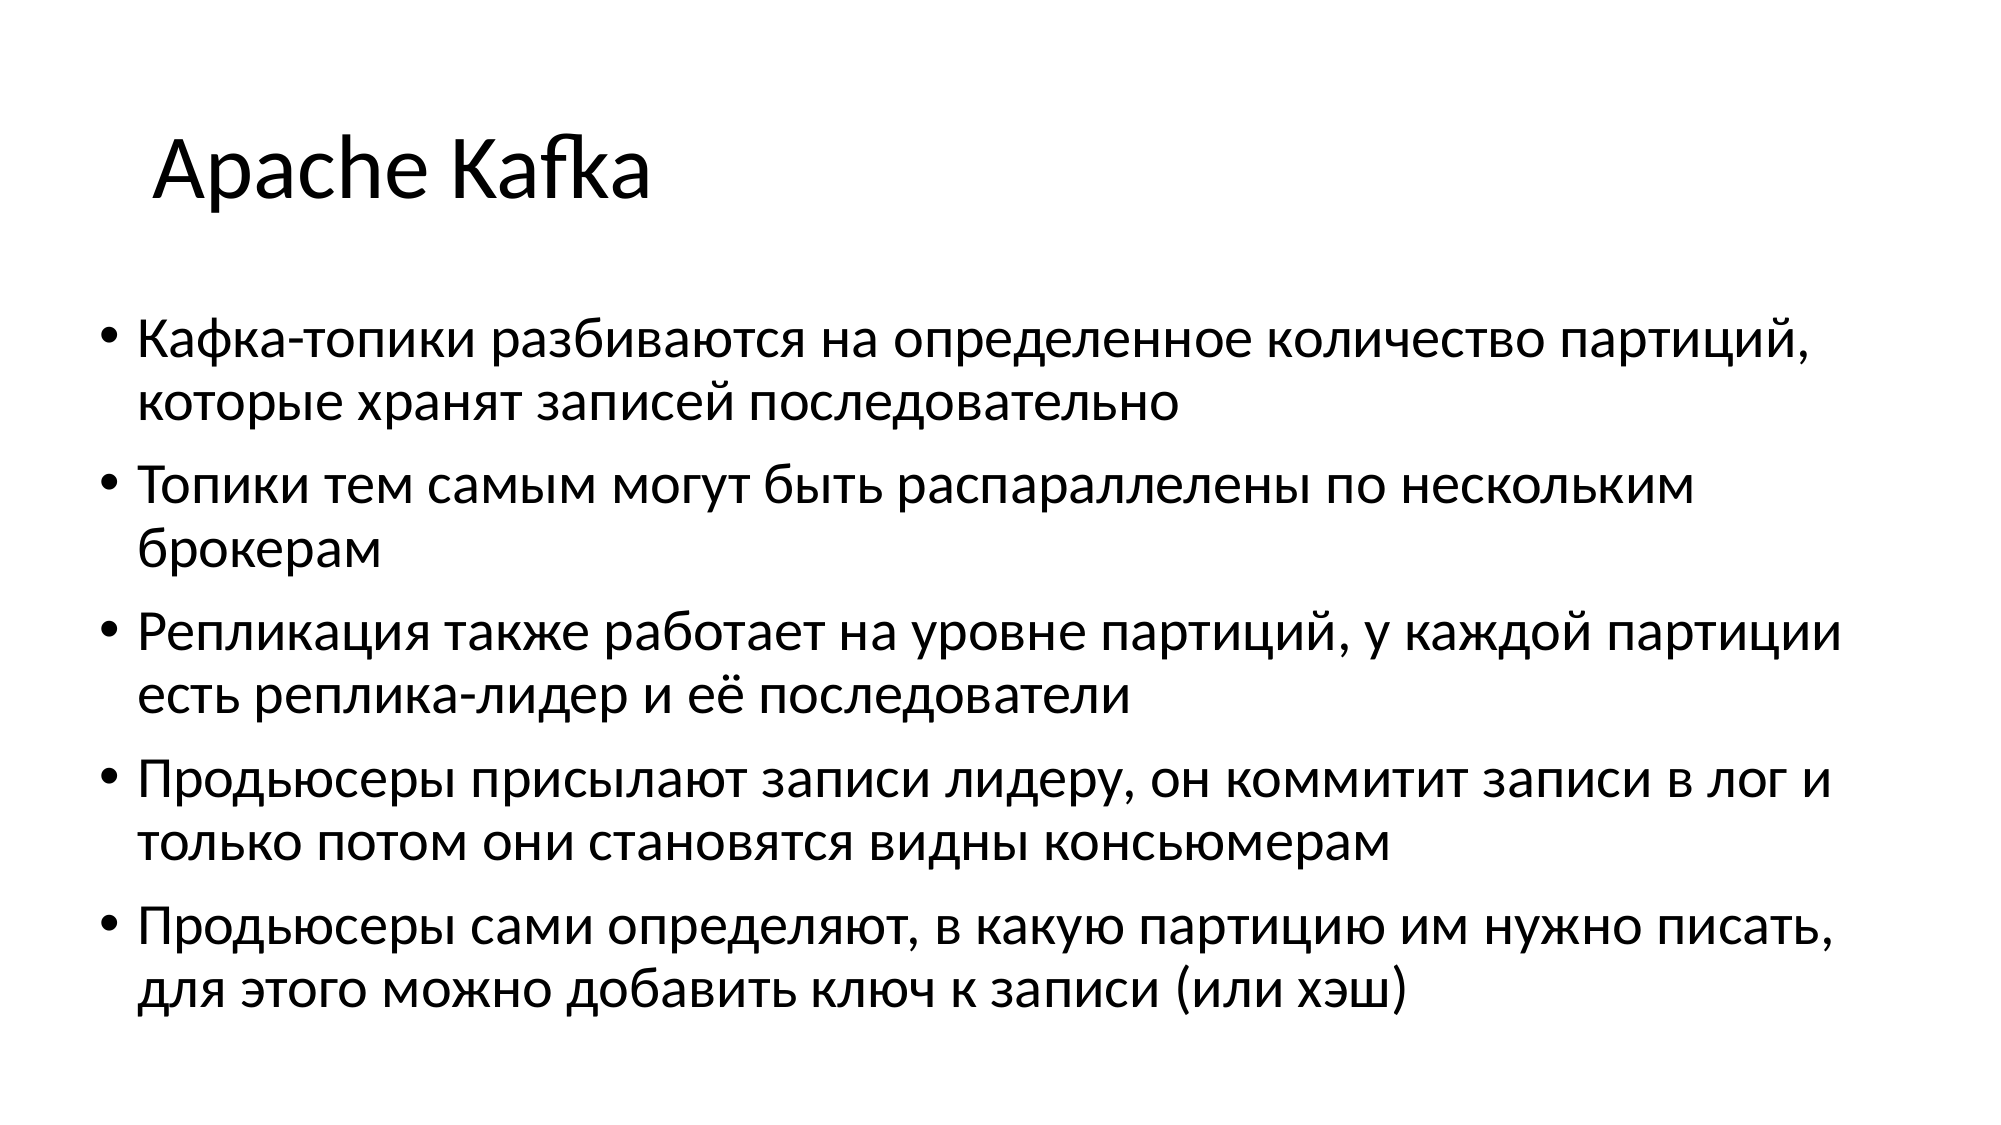

# Apache Kafka
Кафка-топики разбиваются на определенное количество партиций, которые хранят записей последовательно
Топики тем самым могут быть распараллелены по нескольким брокерам
Репликация также работает на уровне партиций, у каждой партиции есть реплика-лидер и её последователи
Продьюсеры присылают записи лидеру, он коммитит записи в лог и только потом они становятся видны консьюмерам
Продьюсеры сами определяют, в какую партицию им нужно писать, для этого можно добавить ключ к записи (или хэш)